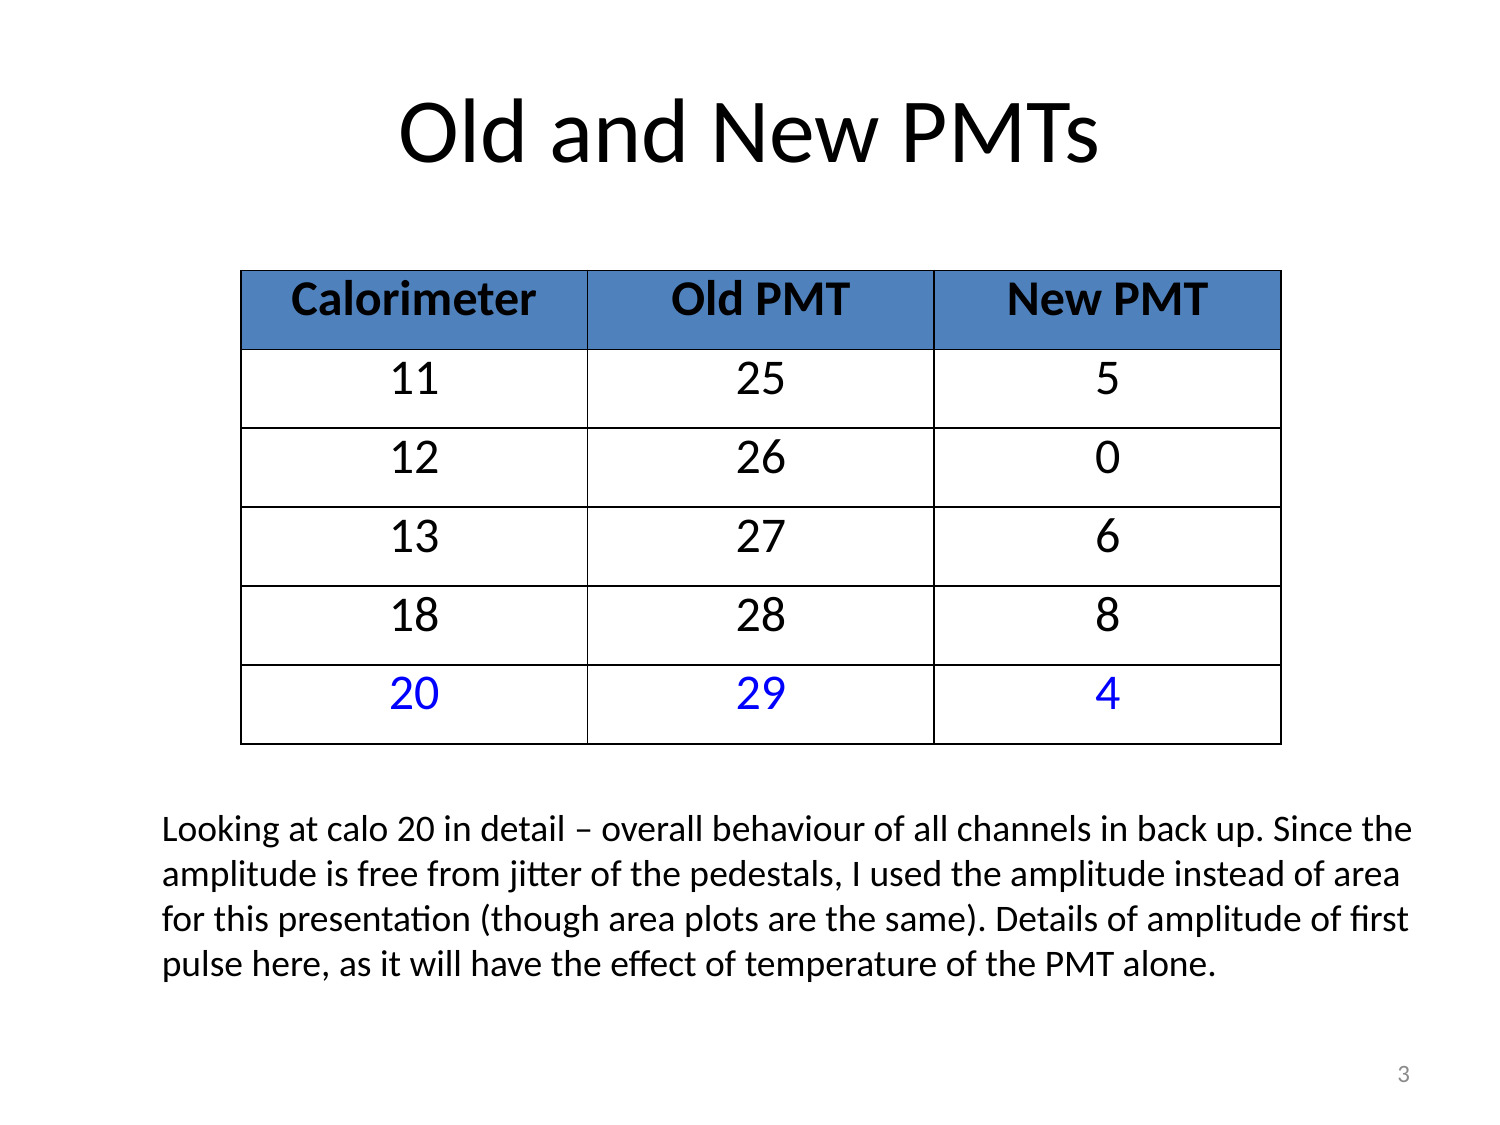

# Old and New PMTs
| Calorimeter | Old PMT | New PMT |
| --- | --- | --- |
| 11 | 25 | 5 |
| 12 | 26 | 0 |
| 13 | 27 | 6 |
| 18 | 28 | 8 |
| 20 | 29 | 4 |
Looking at calo 20 in detail – overall behaviour of all channels in back up. Since the amplitude is free from jitter of the pedestals, I used the amplitude instead of area for this presentation (though area plots are the same). Details of amplitude of first pulse here, as it will have the effect of temperature of the PMT alone.
3